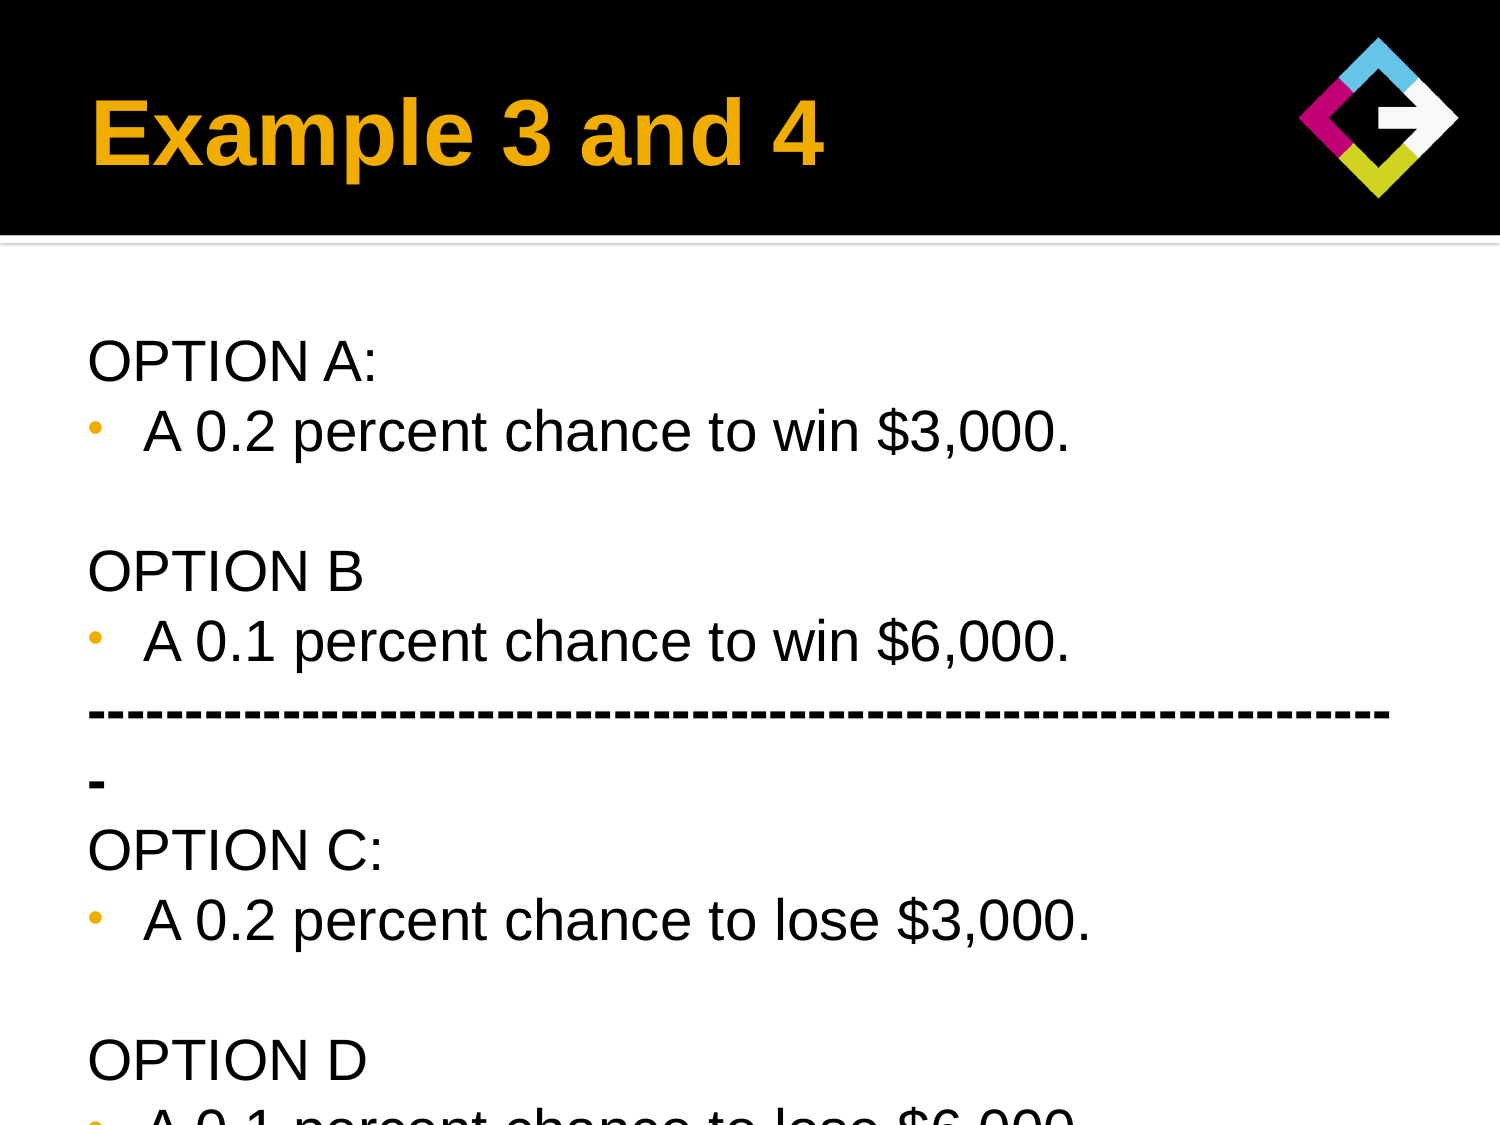

# Example 3 and 4

OPTION A:
A 0.2 percent chance to win $3,000.

OPTION B
A 0.1 percent chance to win $6,000.
--------------------------------------------------------------------
OPTION C:
A 0.2 percent chance to lose $3,000.

OPTION D
A 0.1 percent chance to lose $6,000